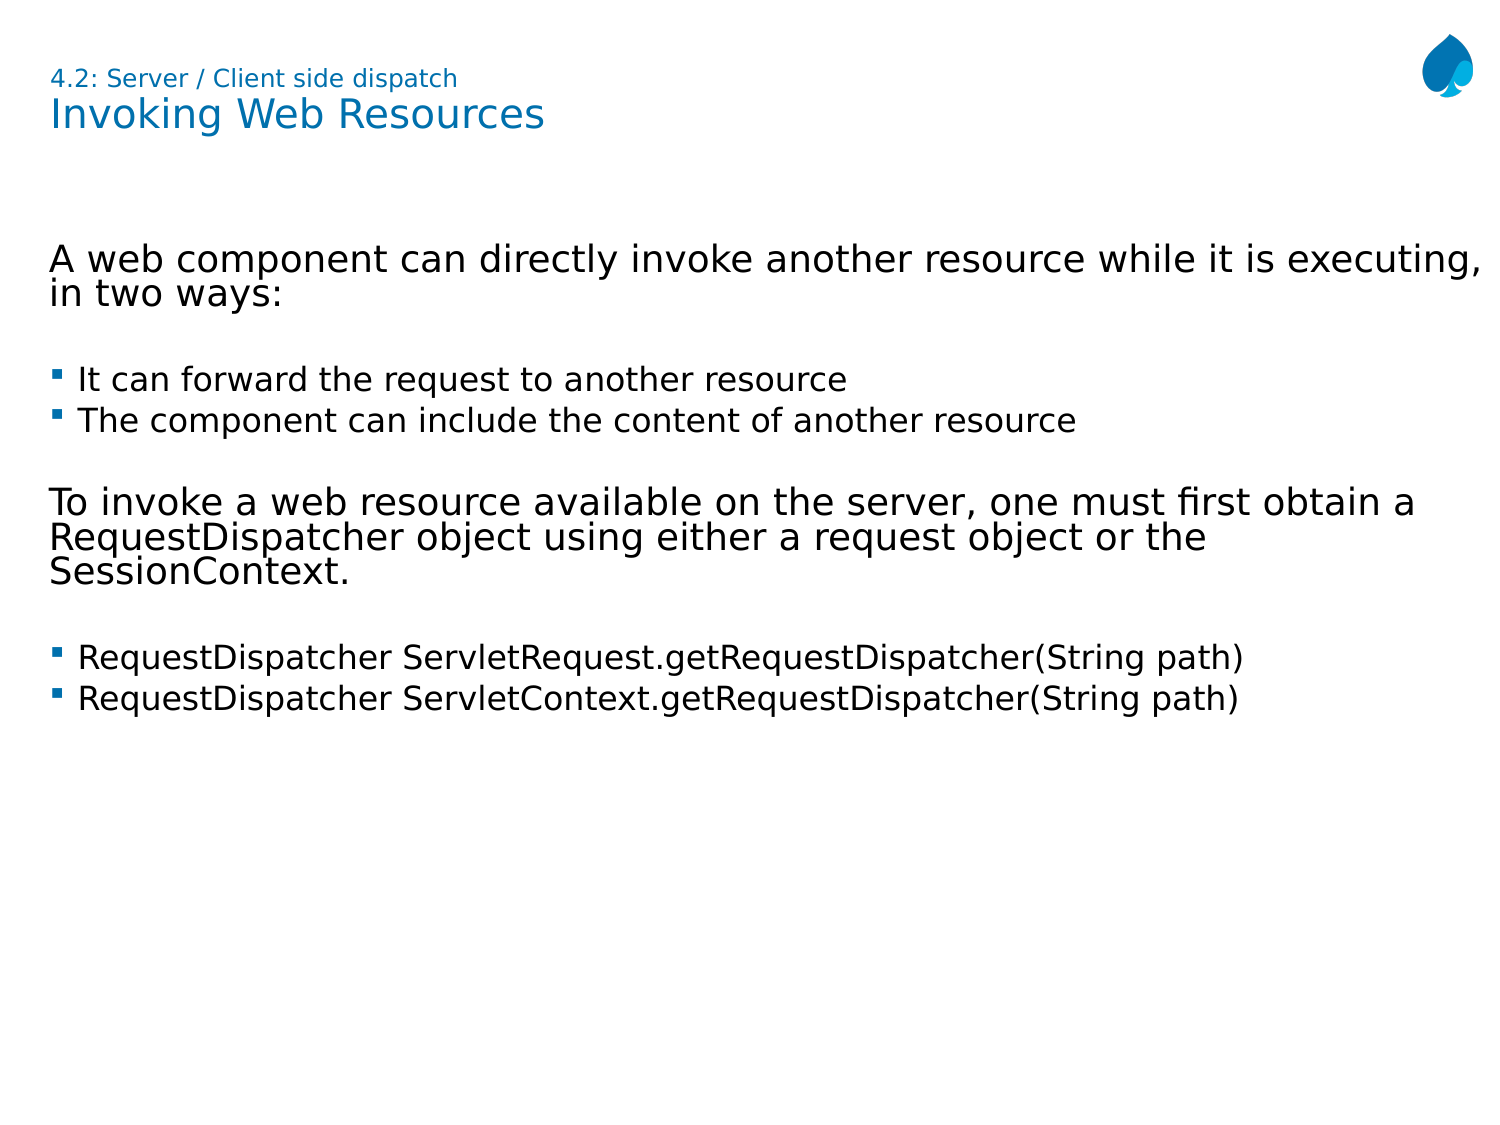

# 4.2: Server / Client side dispatch Invoking Web Resources
A web component can directly invoke another resource while it is executing, in two ways:

It can forward the request to another resource
The component can include the content of another resource

To invoke a web resource available on the server, one must first obtain a RequestDispatcher object using either a request object or the SessionContext.

RequestDispatcher ServletRequest.getRequestDispatcher(String path)
RequestDispatcher ServletContext.getRequestDispatcher(String path)